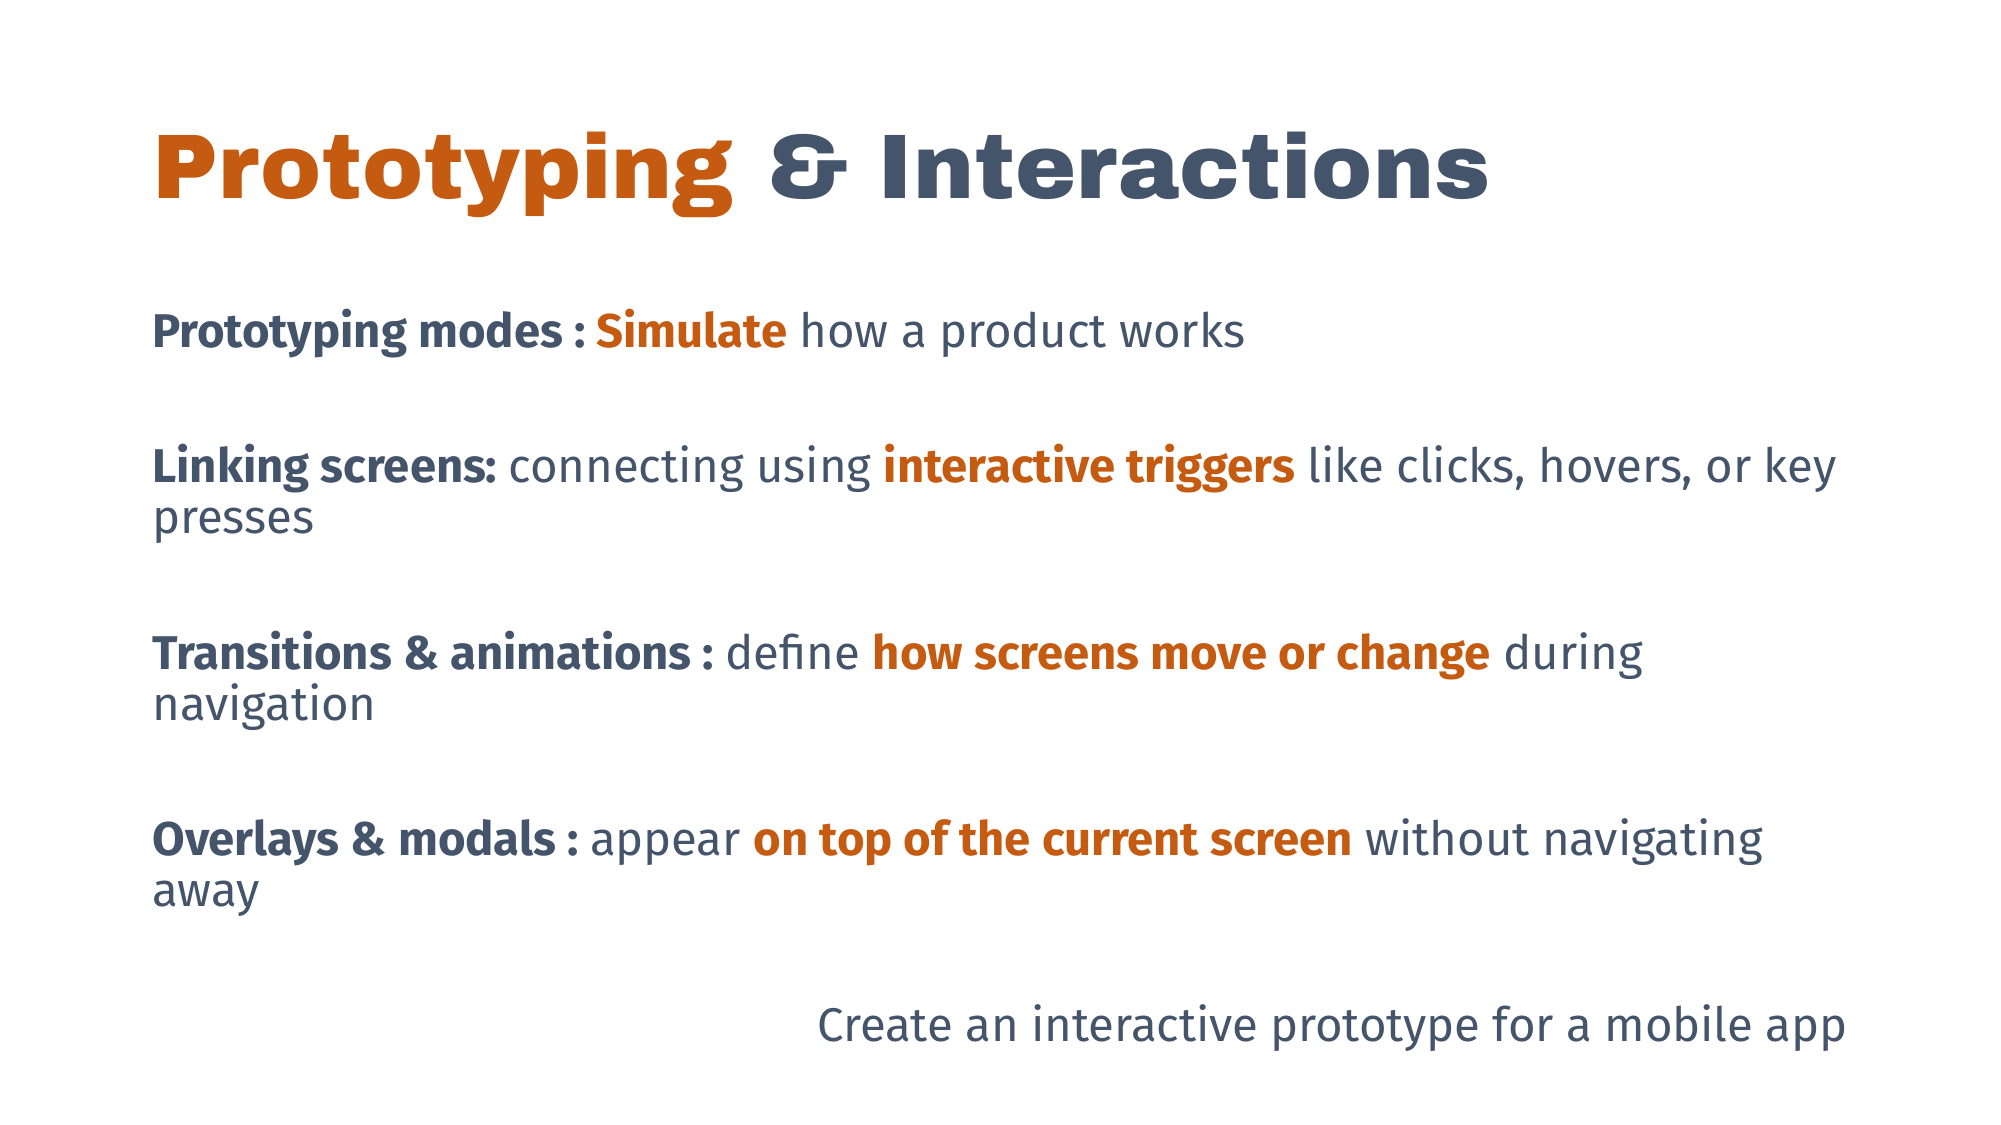

# Prototyping & Interactions
Prototyping modes : Simulate how a product works

Linking screens: connecting using interactive triggers like clicks, hovers, or key presses

Transitions & animations : define how screens move or change during navigation

Overlays & modals : appear on top of the current screen without navigating away

Create an interactive prototype for a mobile app